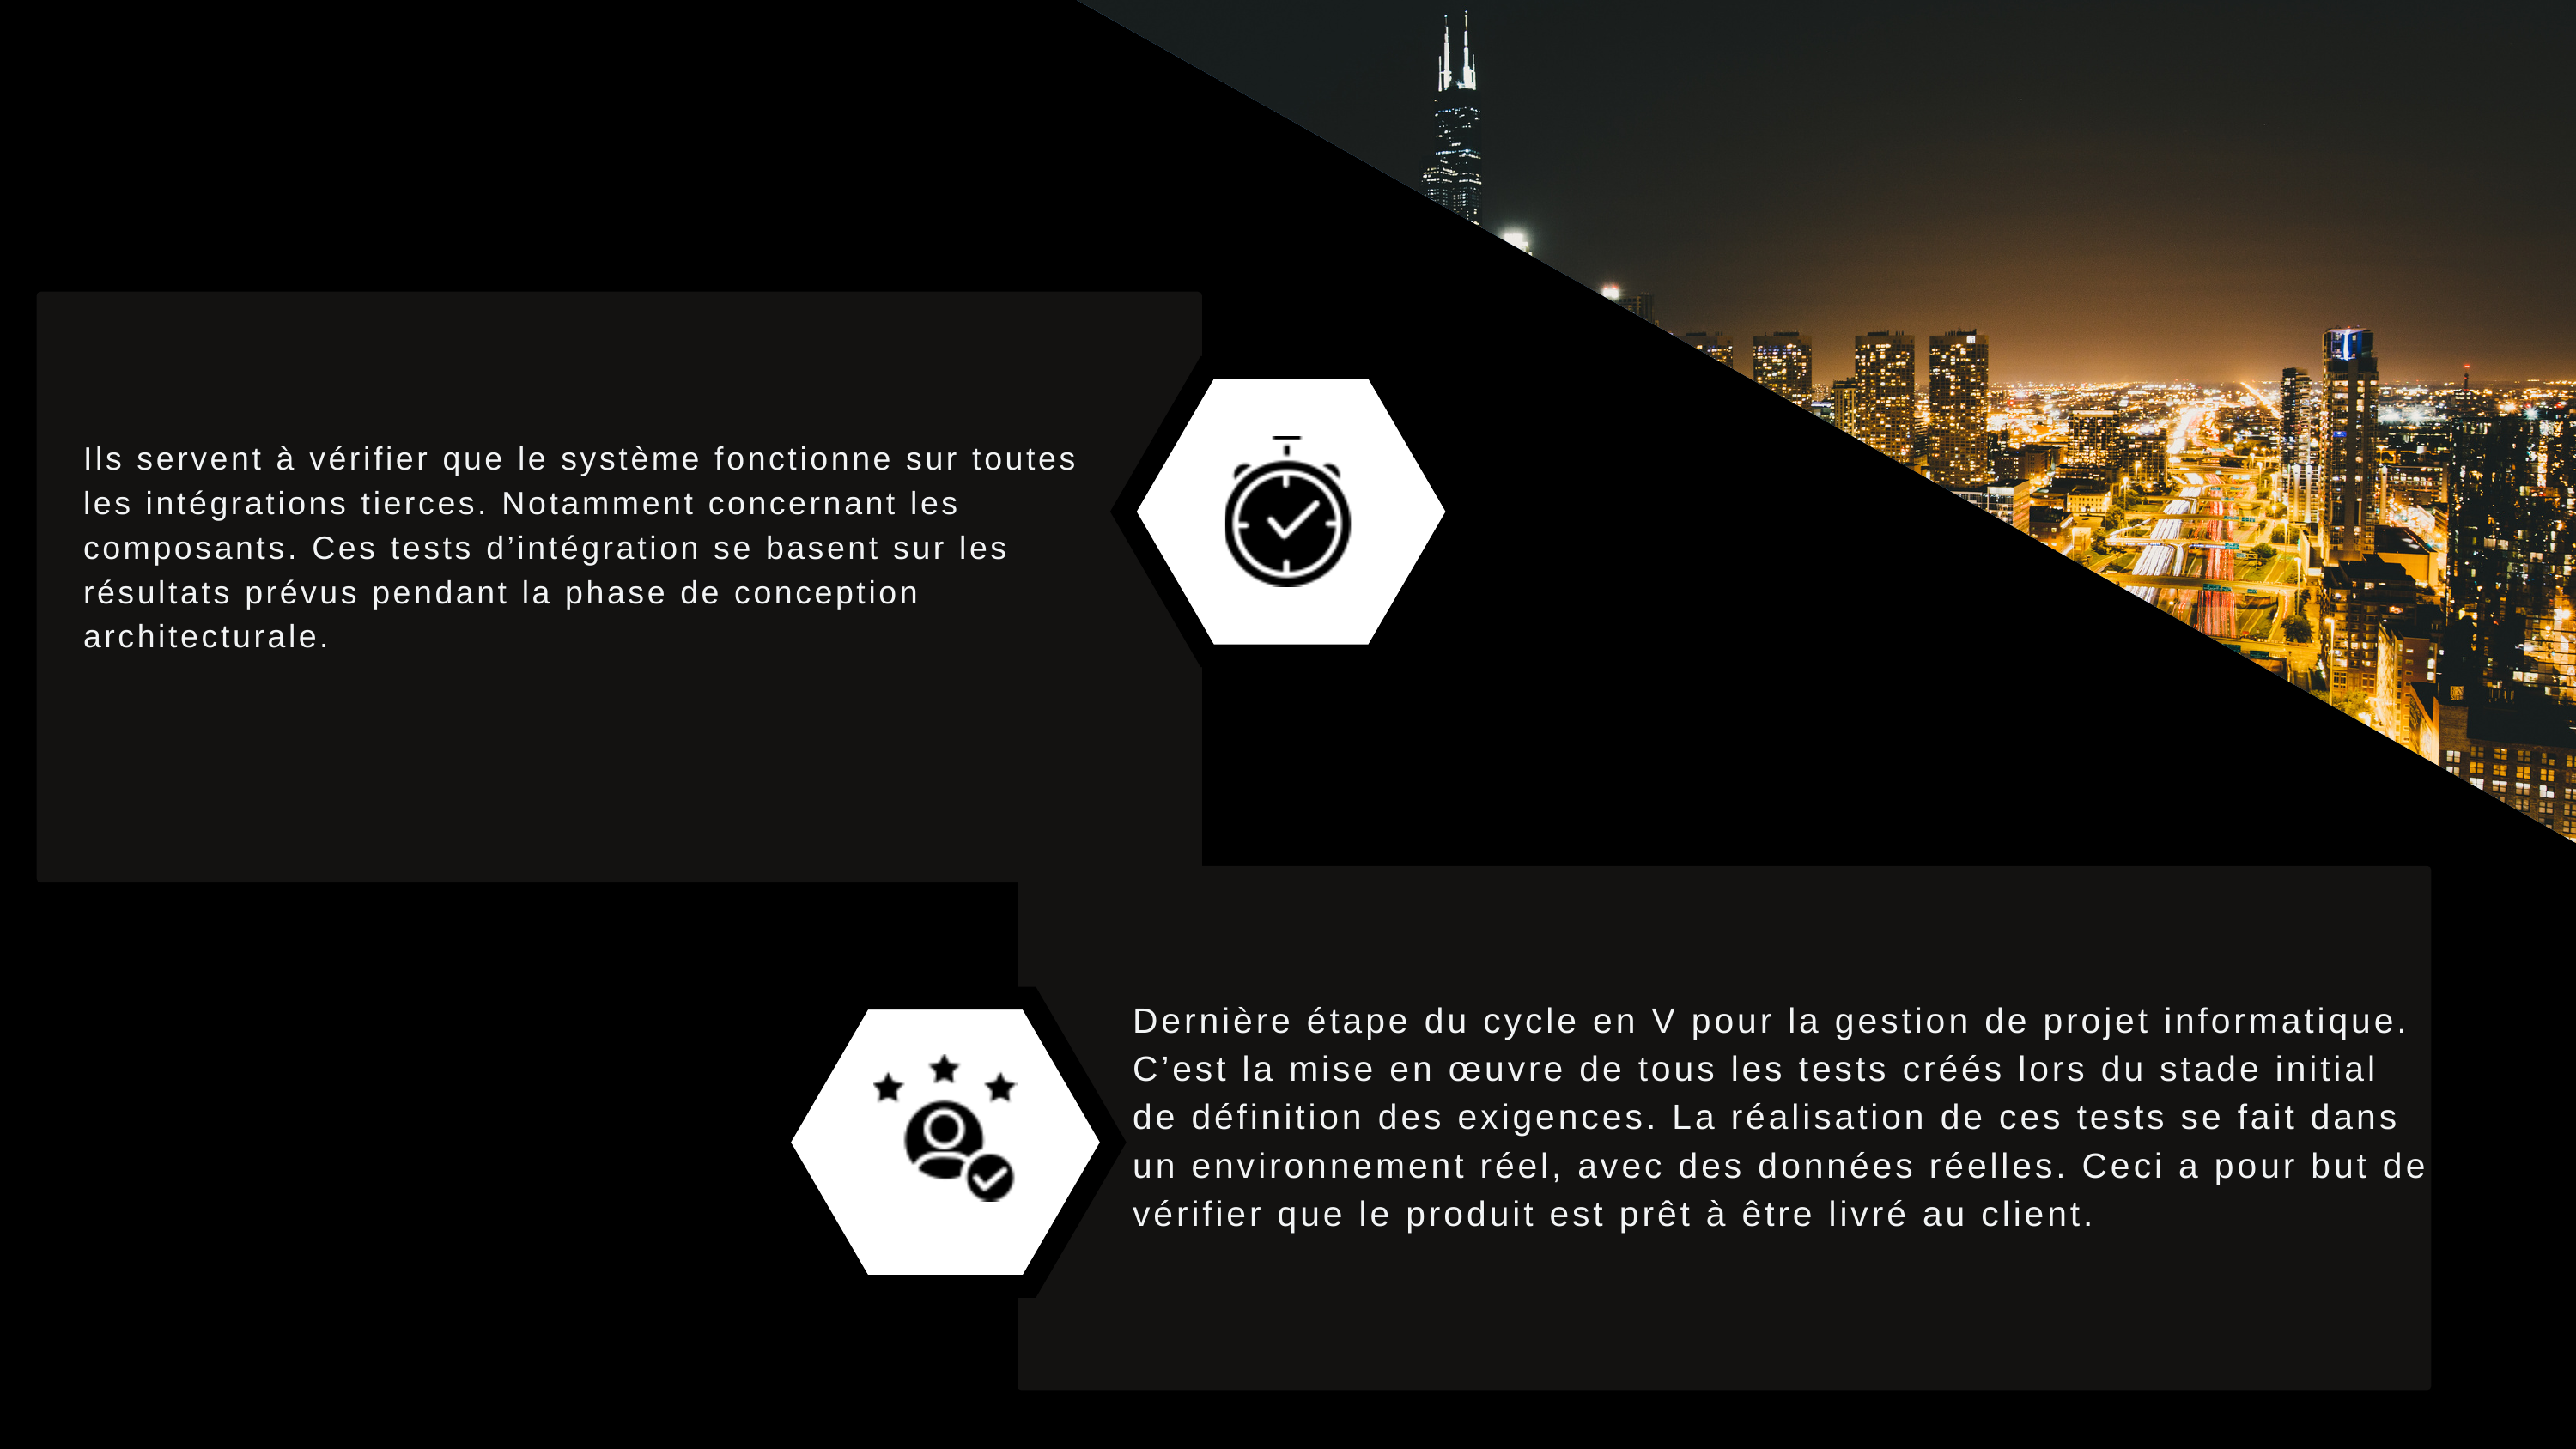

7 – Les tests d’intégration

Ils servent à vérifier que le système fonctionne sur toutes les intégrations tierces. Notamment concernant les composants. Ces tests d’intégration se basent sur les résultats prévus pendant la phase de conception architecturale.

9 – La recette

Dernière étape du cycle en V pour la gestion de projet informatique. C’est la mise en œuvre de tous les tests créés lors du stade initial de définition des exigences. La réalisation de ces tests se fait dans un environnement réel, avec des données réelles. Ceci a pour but de vérifier que le produit est prêt à être livré au client.